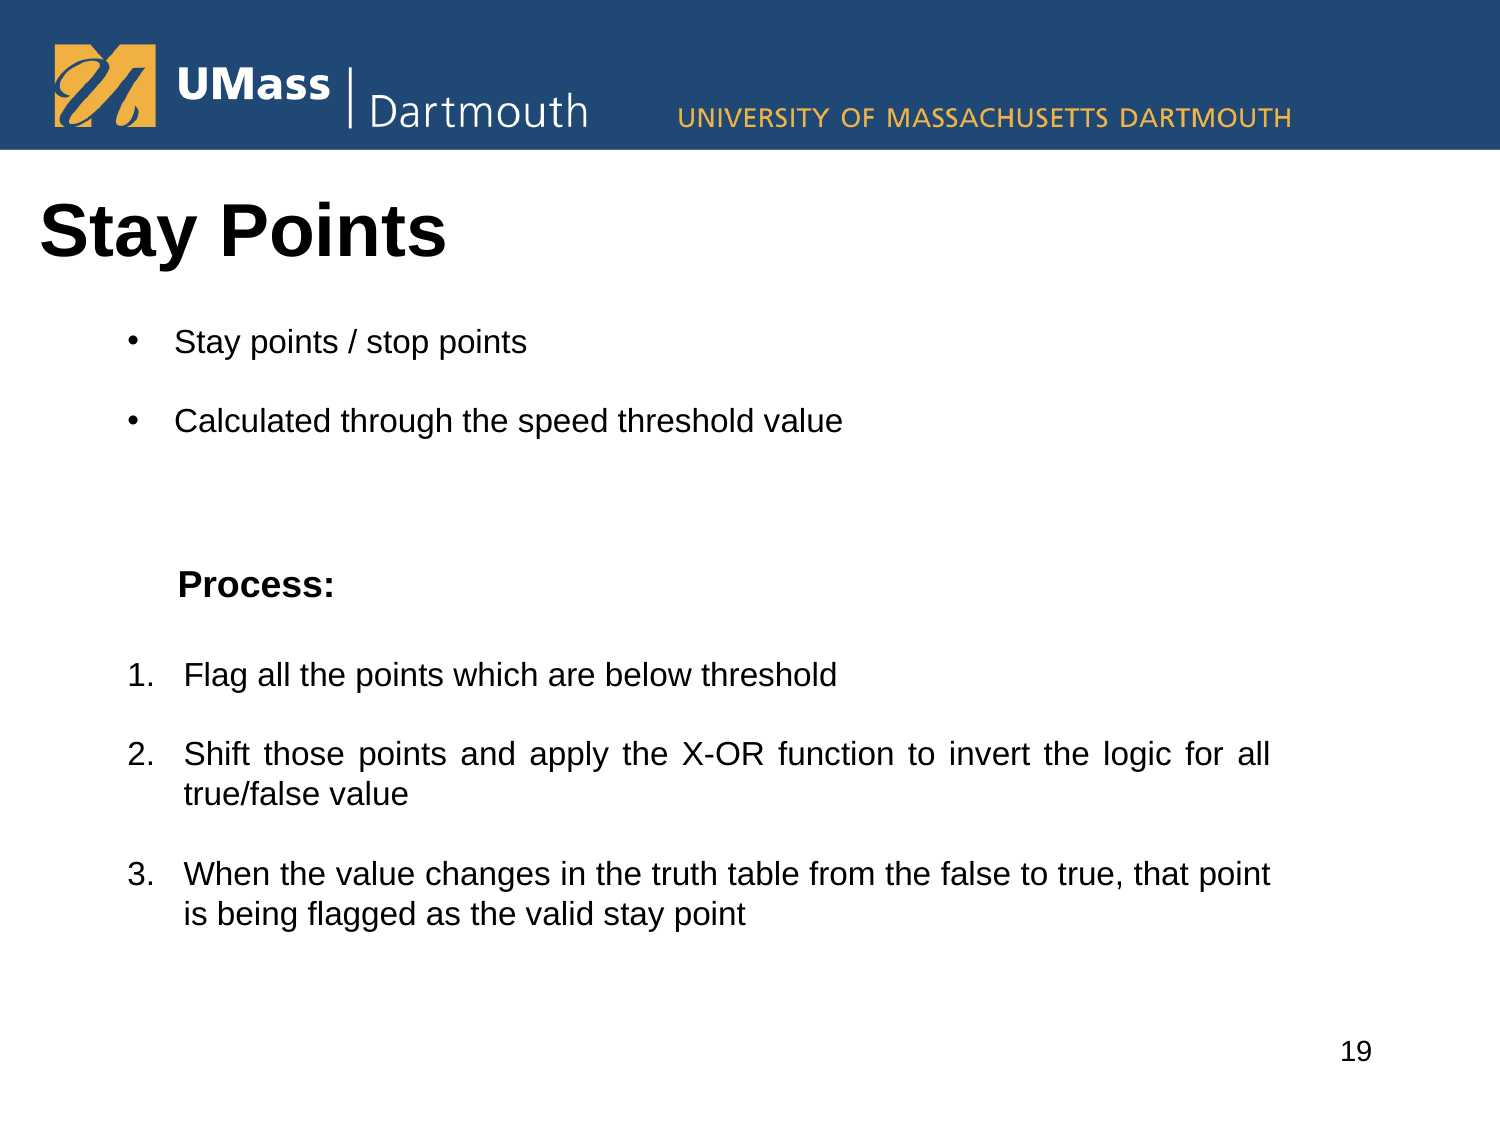

# Stay Points
Stay points / stop points

Calculated through the speed threshold value
Process:
Flag all the points which are below threshold

Shift those points and apply the X-OR function to invert the logic for all true/false value

When the value changes in the truth table from the false to true, that point is being flagged as the valid stay point
19